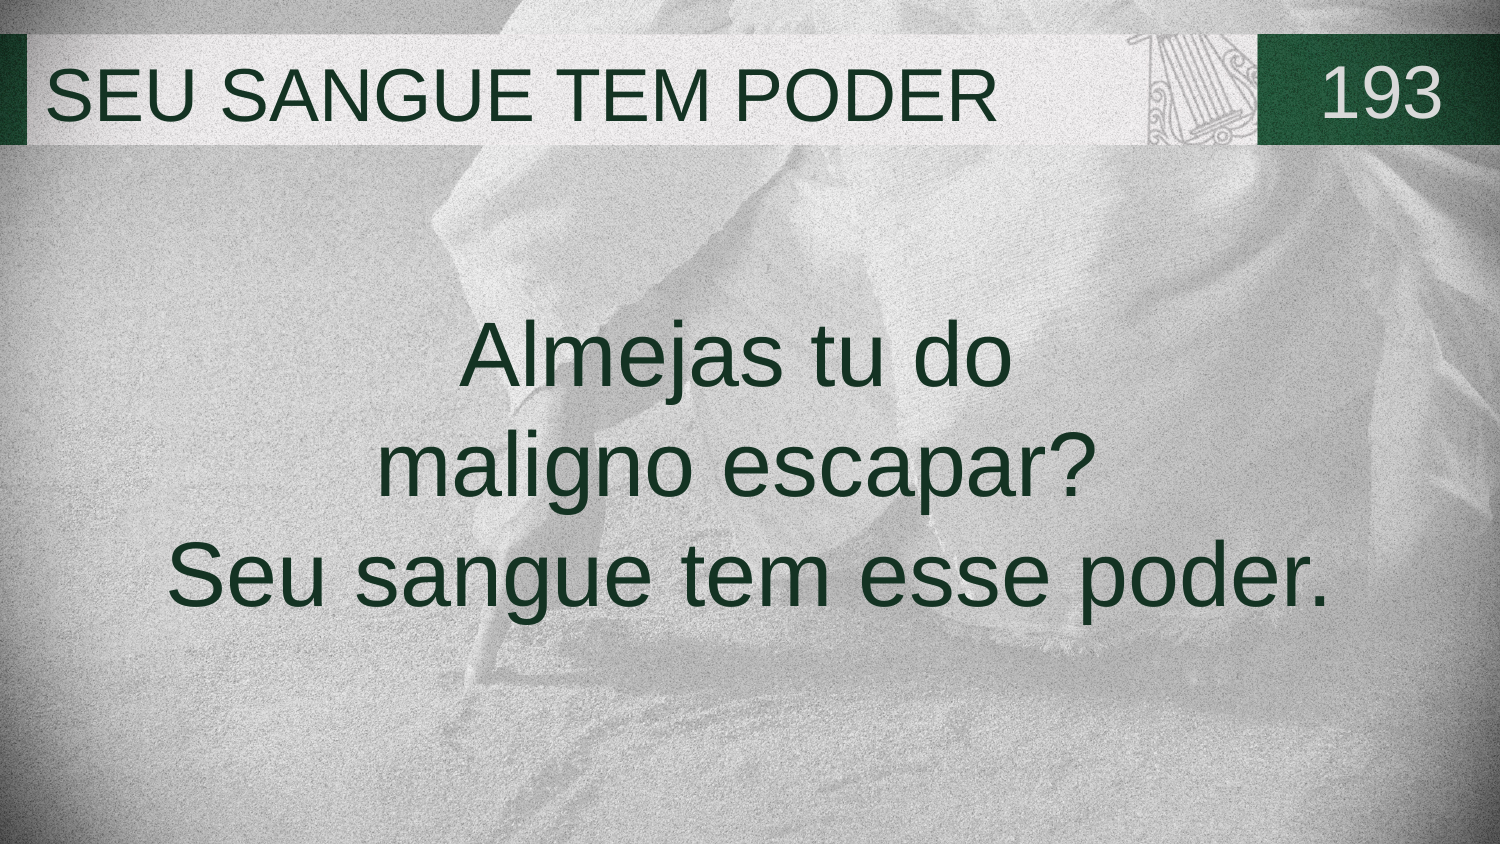

# SEU SANGUE TEM PODER
193
Almejas tu do
maligno escapar?
Seu sangue tem esse poder.